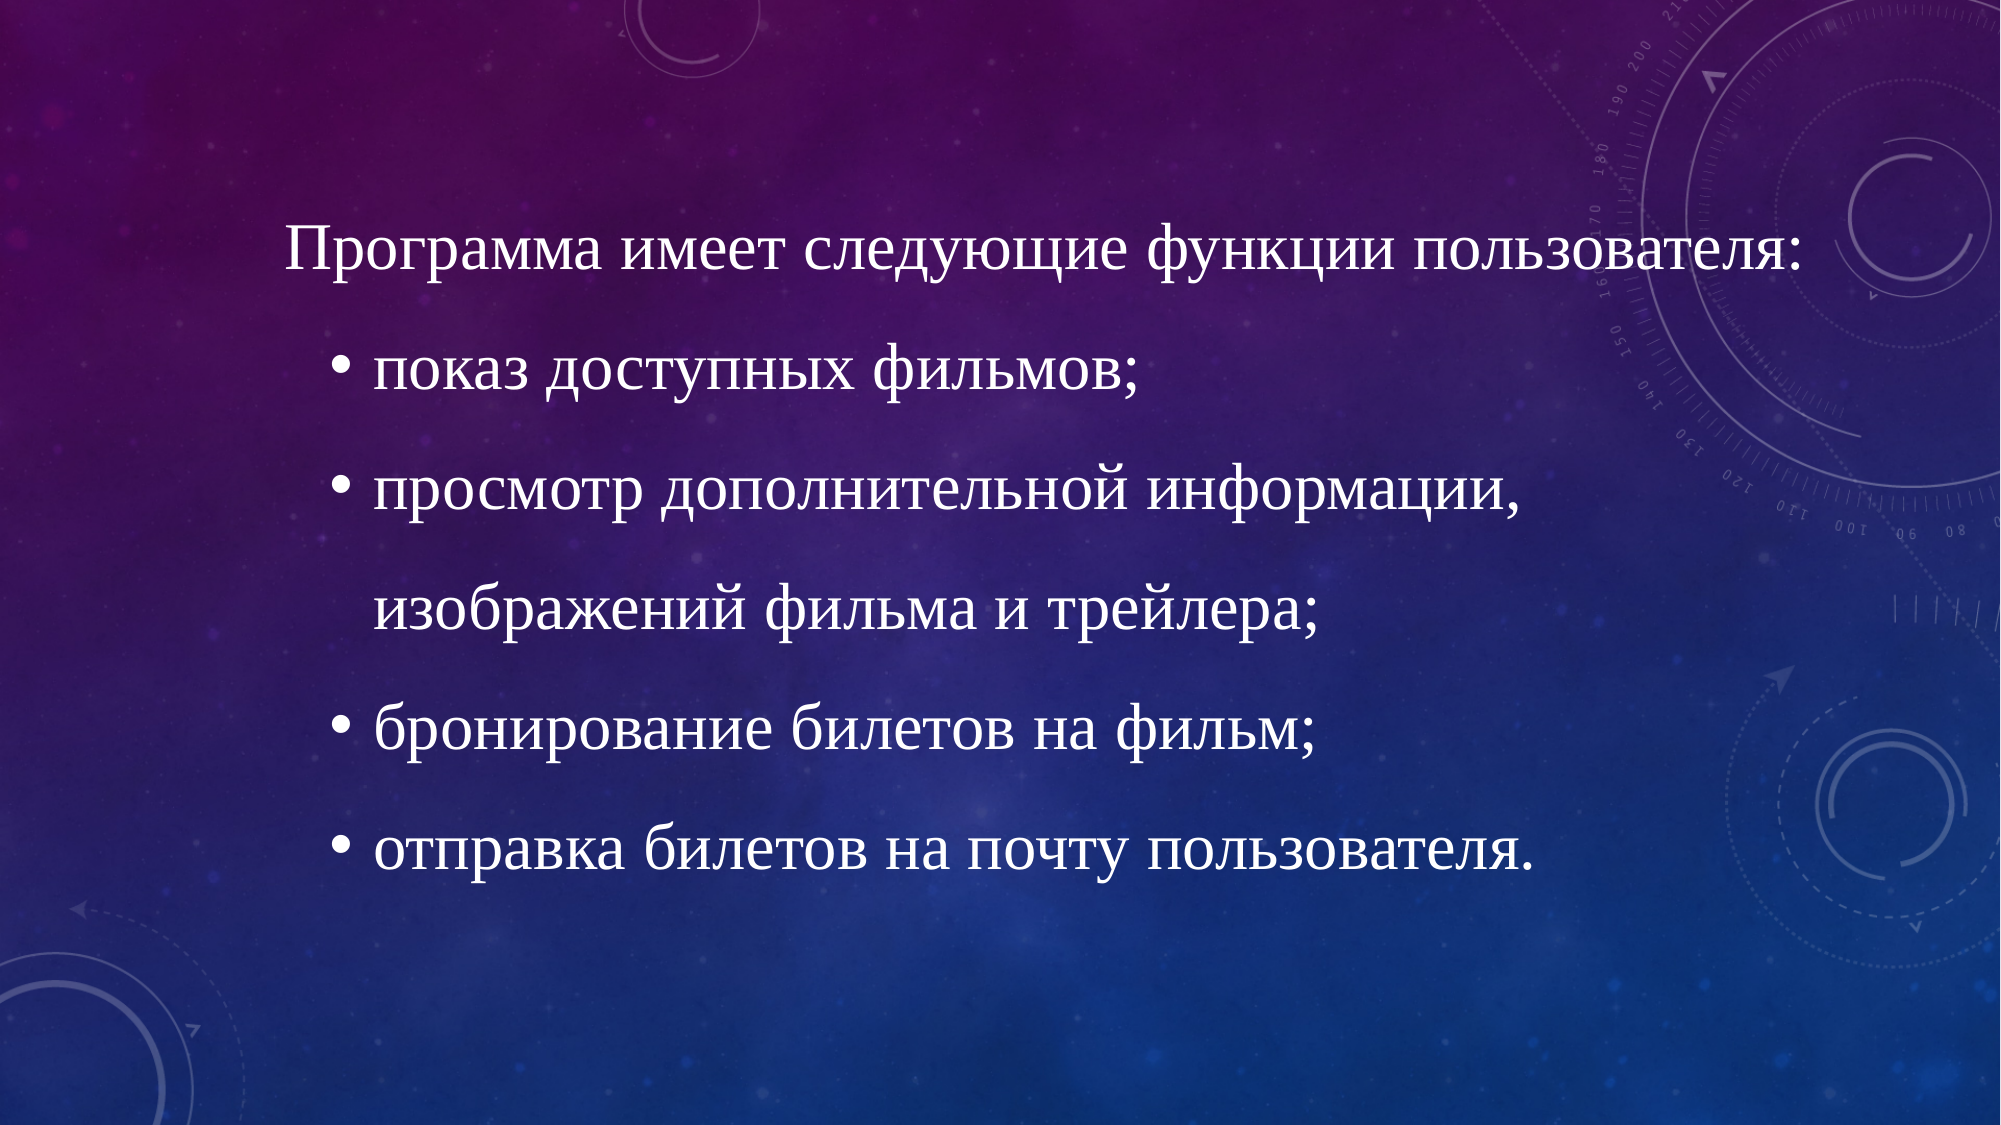

Программа имеет следующие функции пользователя:
показ доступных фильмов;
просмотр дополнительной информации, изображений фильма и трейлера;
бронирование билетов на фильм;
отправка билетов на почту пользователя.